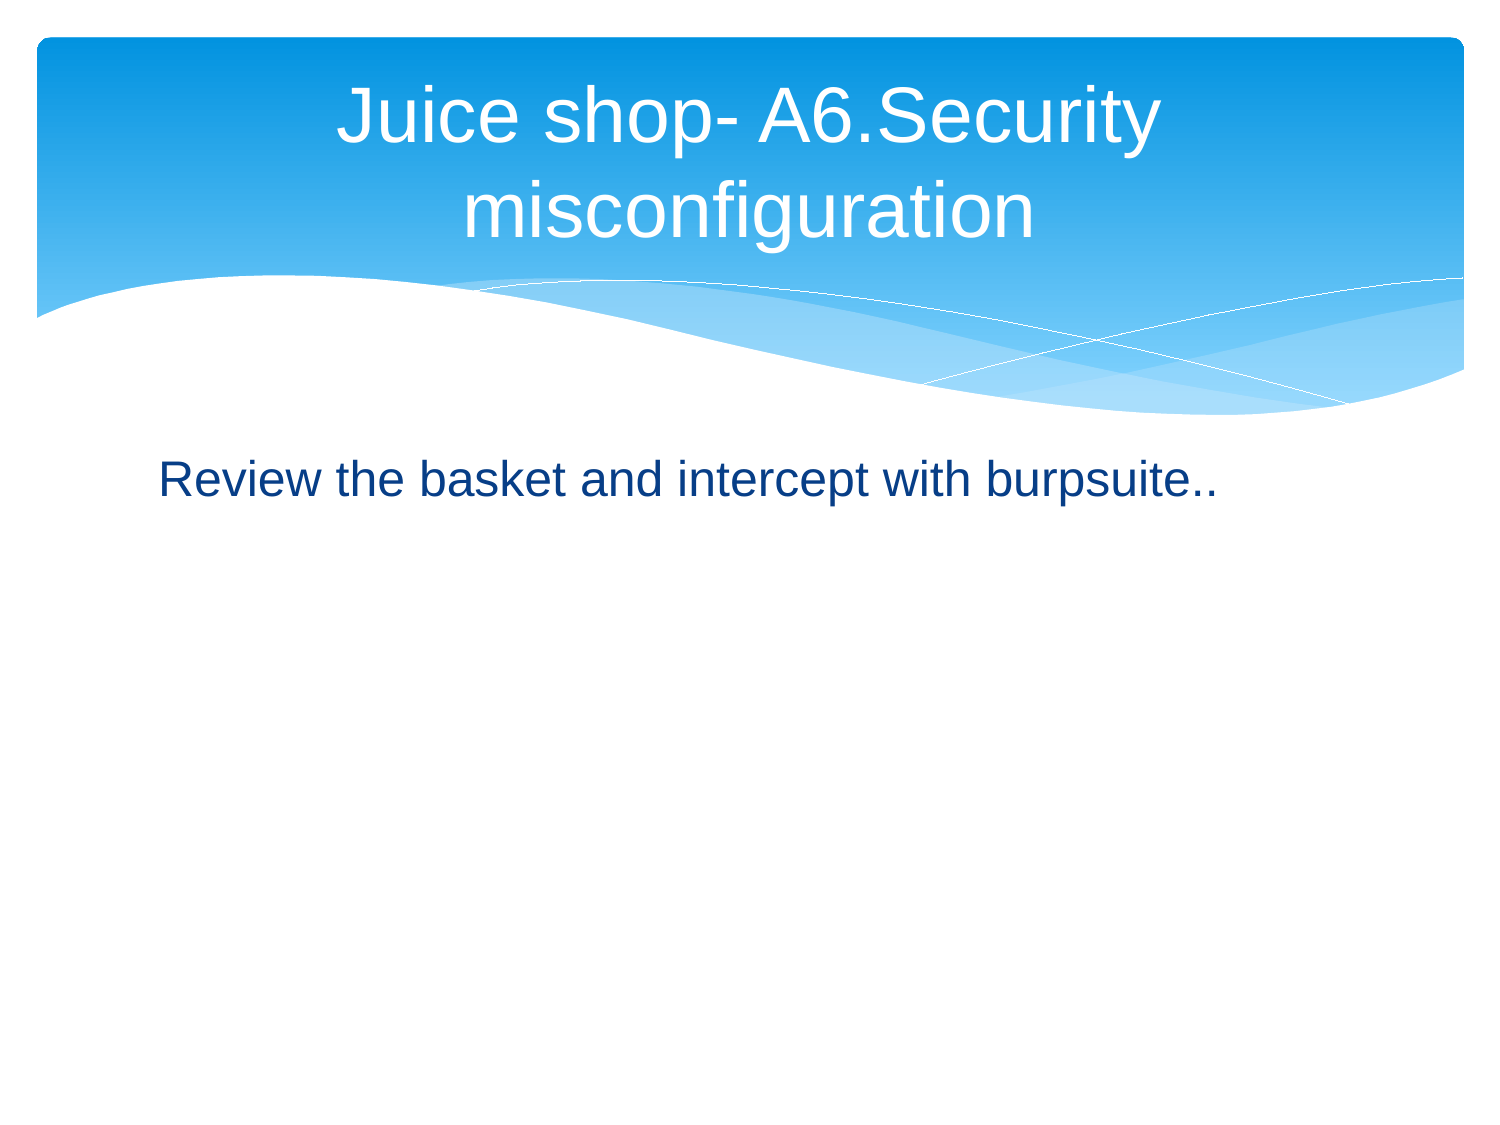

# Juice shop- A6.Security misconfiguration
Review the basket and intercept with burpsuite..